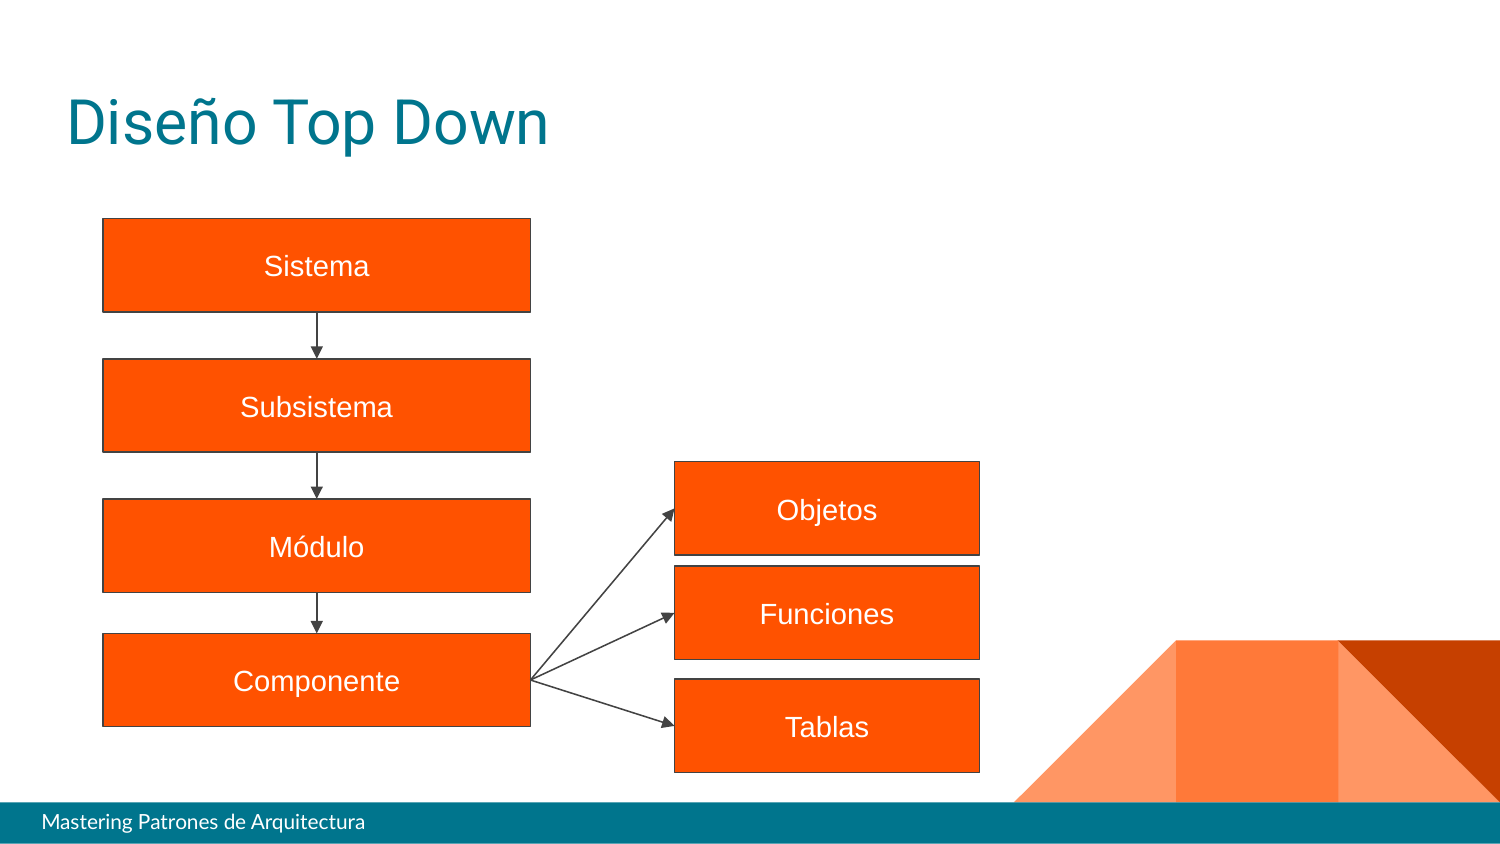

# Diseño Top Down
Sistema
Subsistema
Objetos
Módulo
Funciones
Componente
Tablas